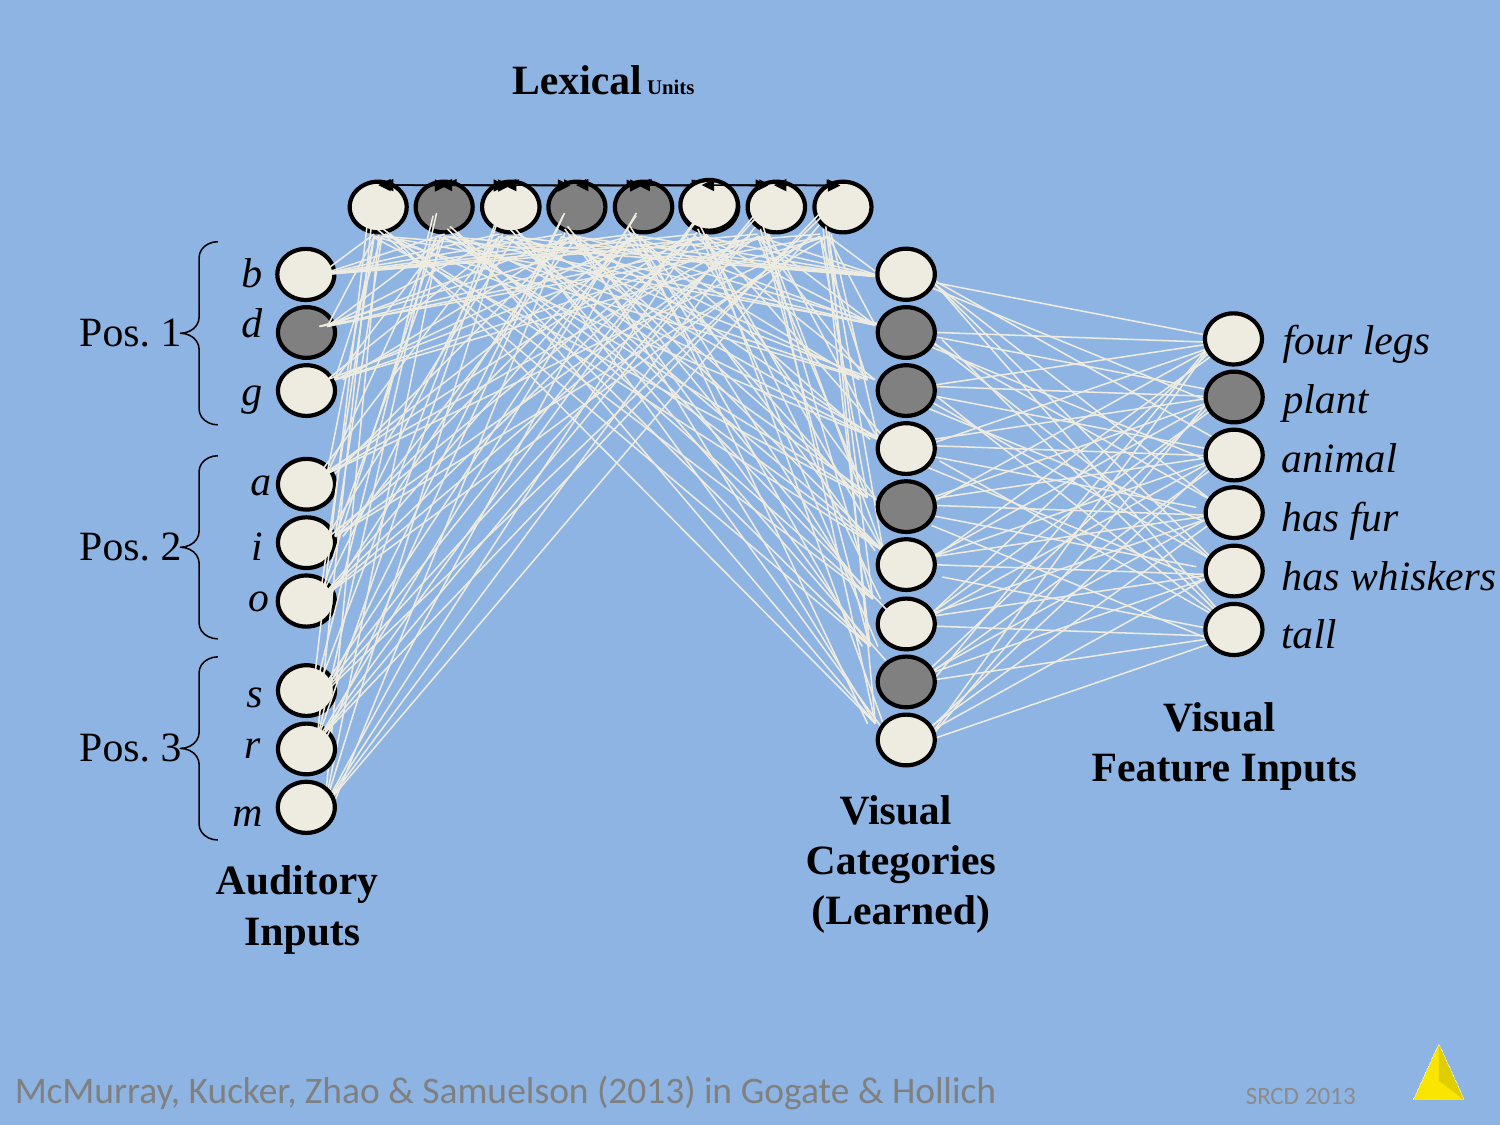

Lexical Units

b

Pos. 1

d

four legs

g

plant

animal

a

Pos. 2

has fur

i

has whiskers

o

tall

Pos. 3
s

Visual
Feature Inputs
r

Visual
Categories
(Learned)
m

Auditory
Inputs
McMurray, Kucker, Zhao & Samuelson (2013) in Gogate & Hollich
SRCD 2013